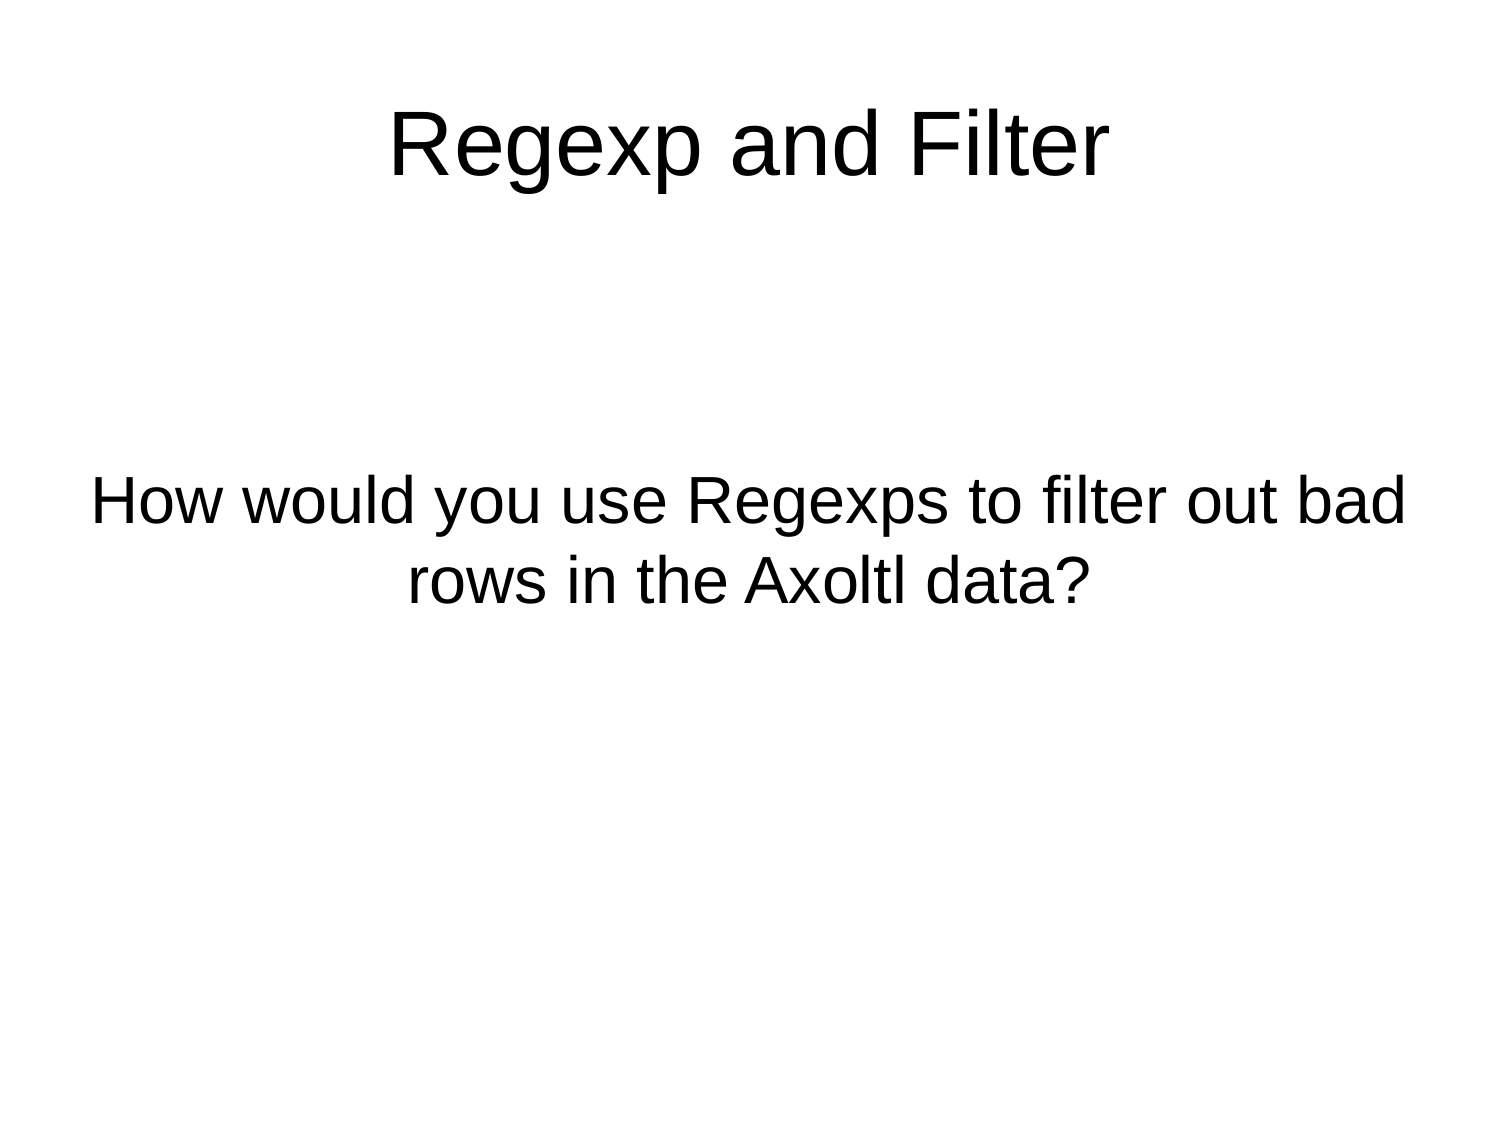

# Regexp and Filter

How would you use Regexps to filter out bad rows in the Axoltl data?